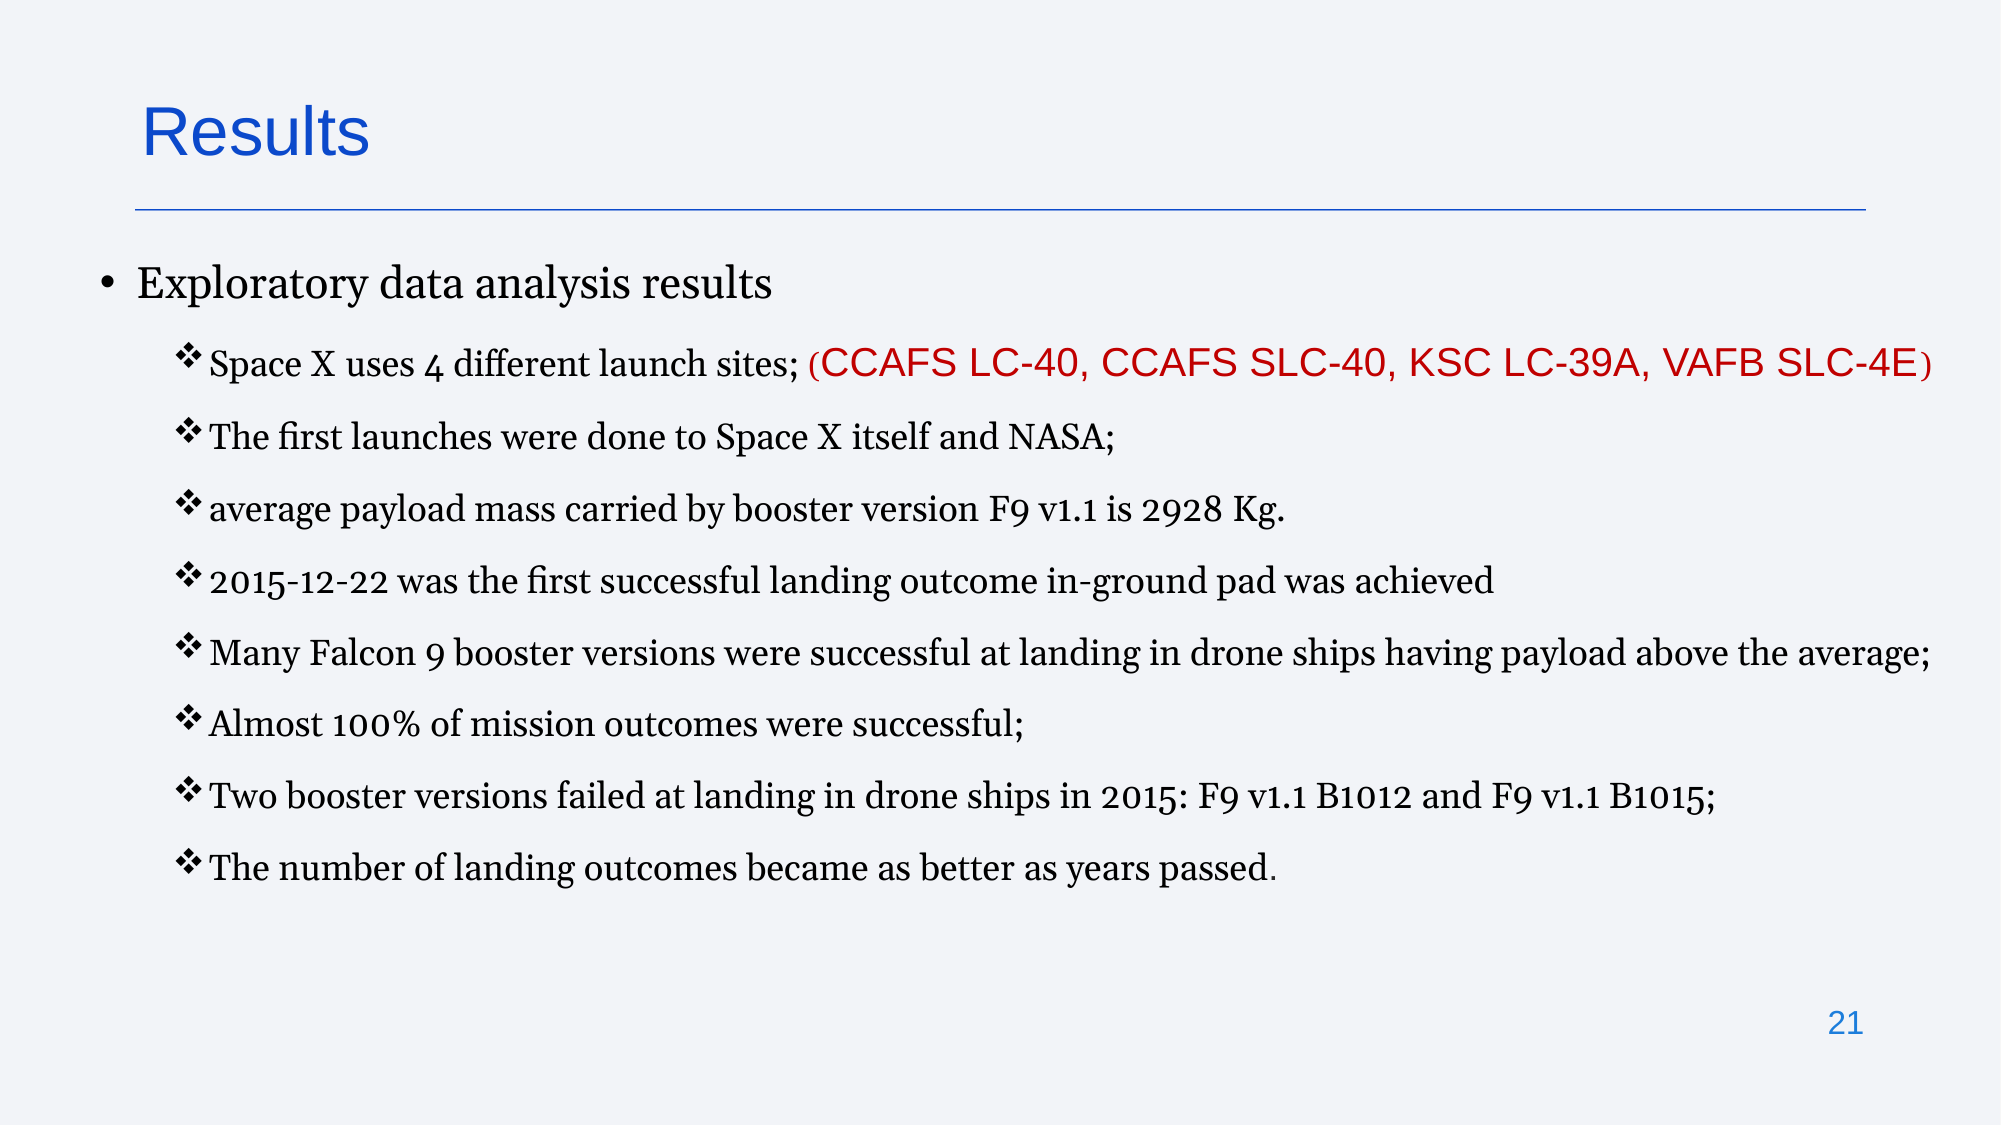

Results
Exploratory data analysis results
Space X uses 4 different launch sites; (CCAFS LC-40, CCAFS SLC-40, KSC LC-39A, VAFB SLC-4E)
The first launches were done to Space X itself and NASA;
average payload mass carried by booster version F9 v1.1 is 2928 Kg.
2015-12-22 was the first successful landing outcome in-ground pad was achieved
Many Falcon 9 booster versions were successful at landing in drone ships having payload above the average;
Almost 100% of mission outcomes were successful;
Two booster versions failed at landing in drone ships in 2015: F9 v1.1 B1012 and F9 v1.1 B1015;
The number of landing outcomes became as better as years passed.

21